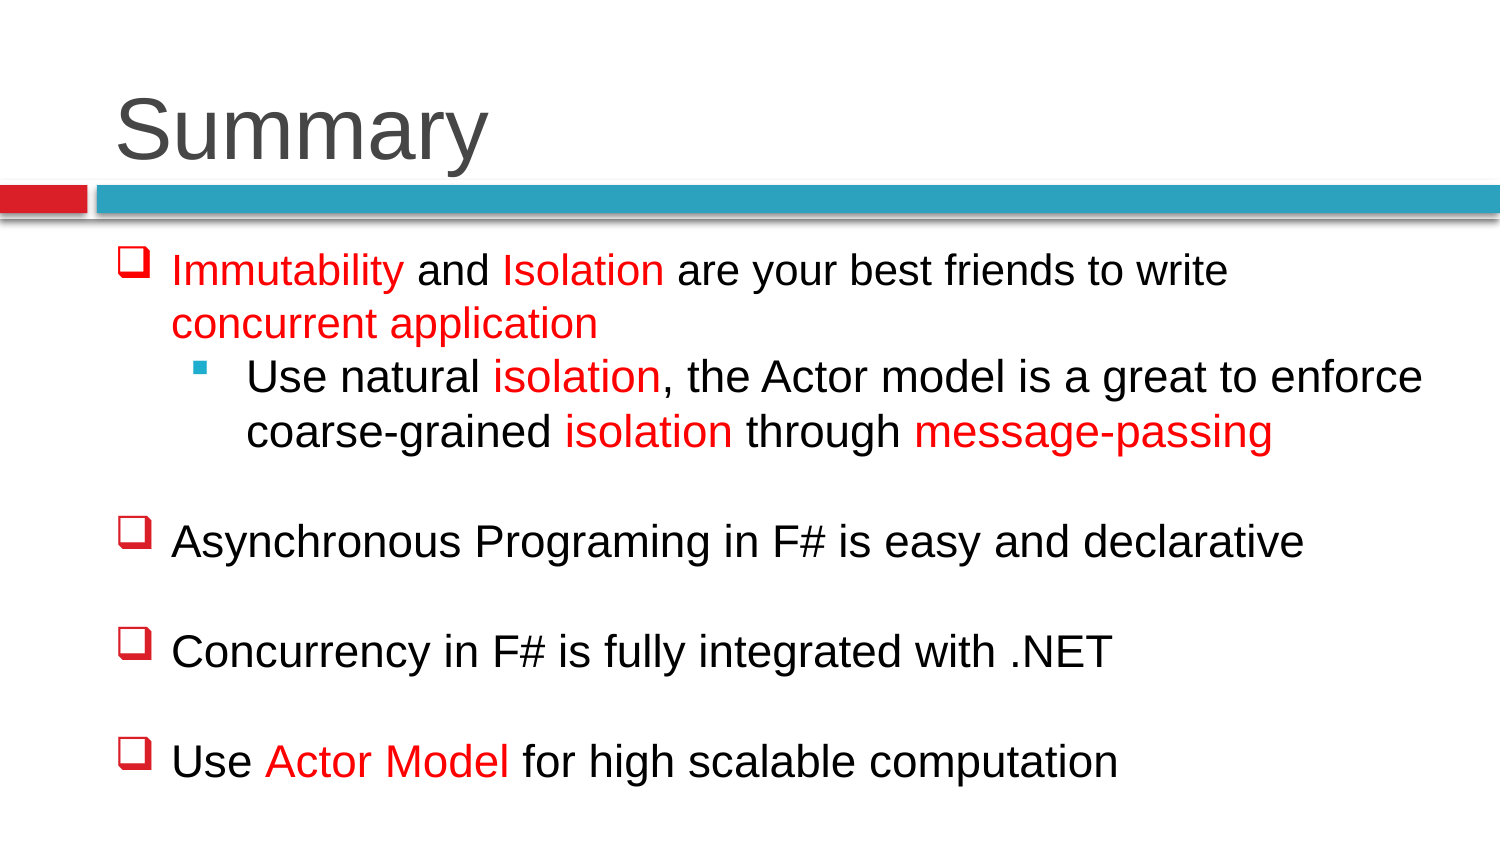

# Summary
Immutability and Isolation are your best friends to write concurrent application
Use natural isolation, the Actor model is a great to enforce coarse-grained isolation through message-passing

Asynchronous Programing in F# is easy and declarative

Concurrency in F# is fully integrated with .NET

Use Actor Model for high scalable computation